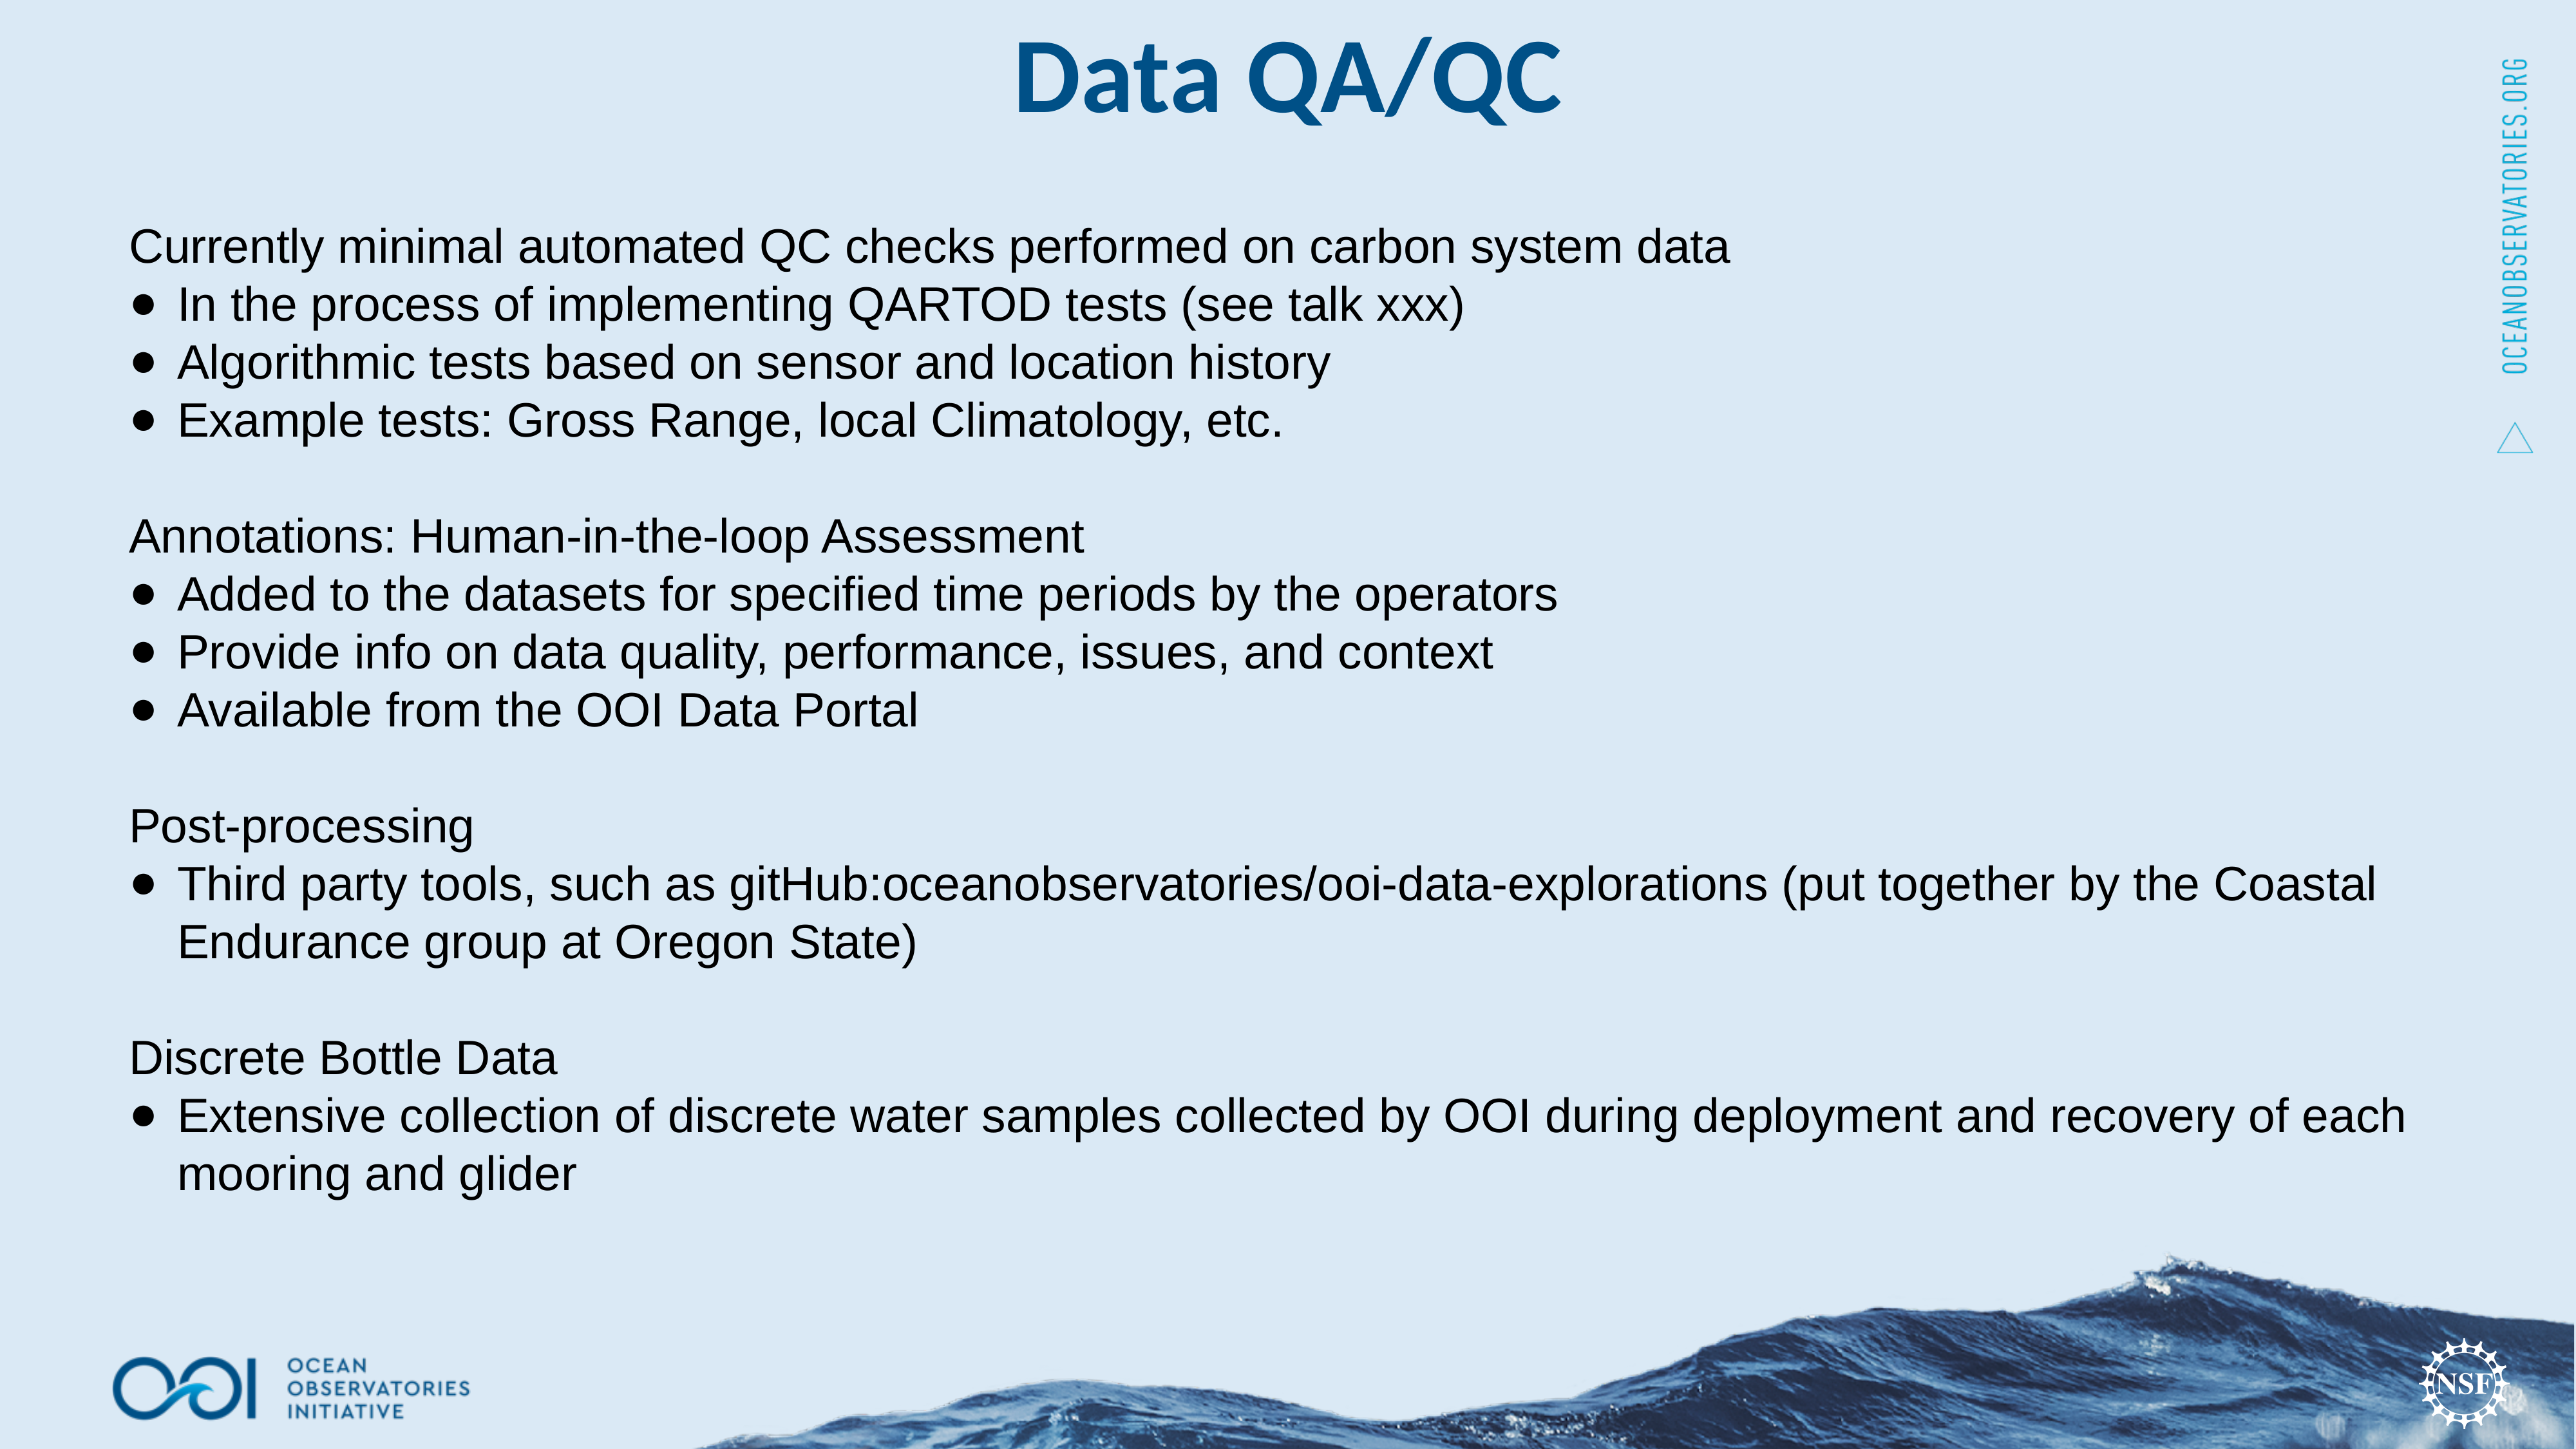

Data QA/QC
Currently minimal automated QC checks performed on carbon system data
In the process of implementing QARTOD tests (see talk xxx)
Algorithmic tests based on sensor and location history
Example tests: Gross Range, local Climatology, etc.

Annotations: Human-in-the-loop Assessment
Added to the datasets for specified time periods by the operators
Provide info on data quality, performance, issues, and context
Available from the OOI Data Portal

Post-processing
Third party tools, such as gitHub:oceanobservatories/ooi-data-explorations (put together by the Coastal Endurance group at Oregon State)

Discrete Bottle Data
Extensive collection of discrete water samples collected by OOI during deployment and recovery of each mooring and glider